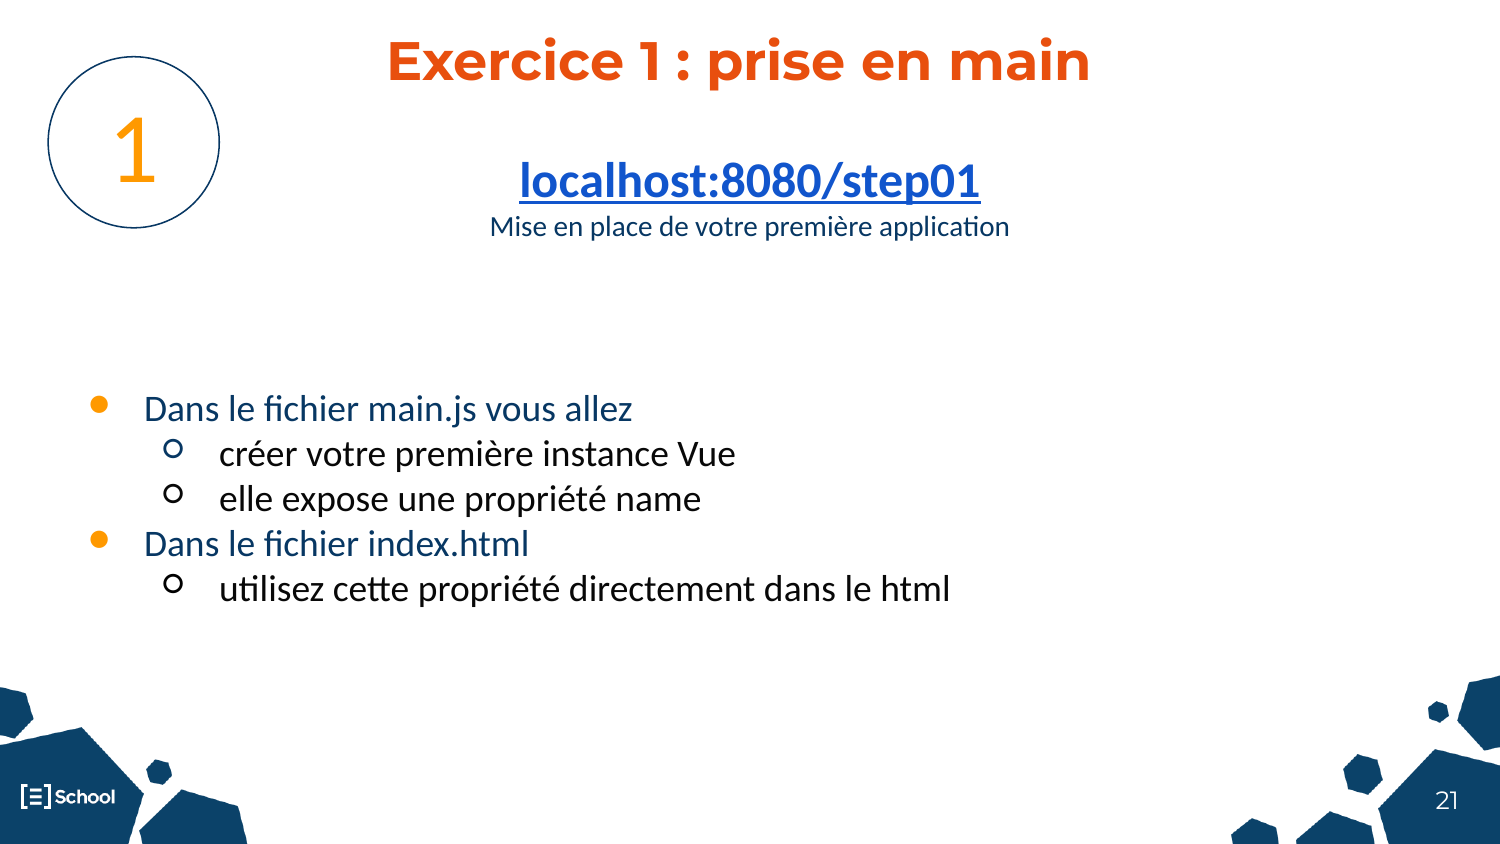

Exercice 1 : prise en main

1
localhost:8080/step01
Mise en place de votre première application
Dans le fichier main.js vous allez
créer votre première instance Vue
elle expose une propriété name
Dans le fichier index.html
utilisez cette propriété directement dans le html

21